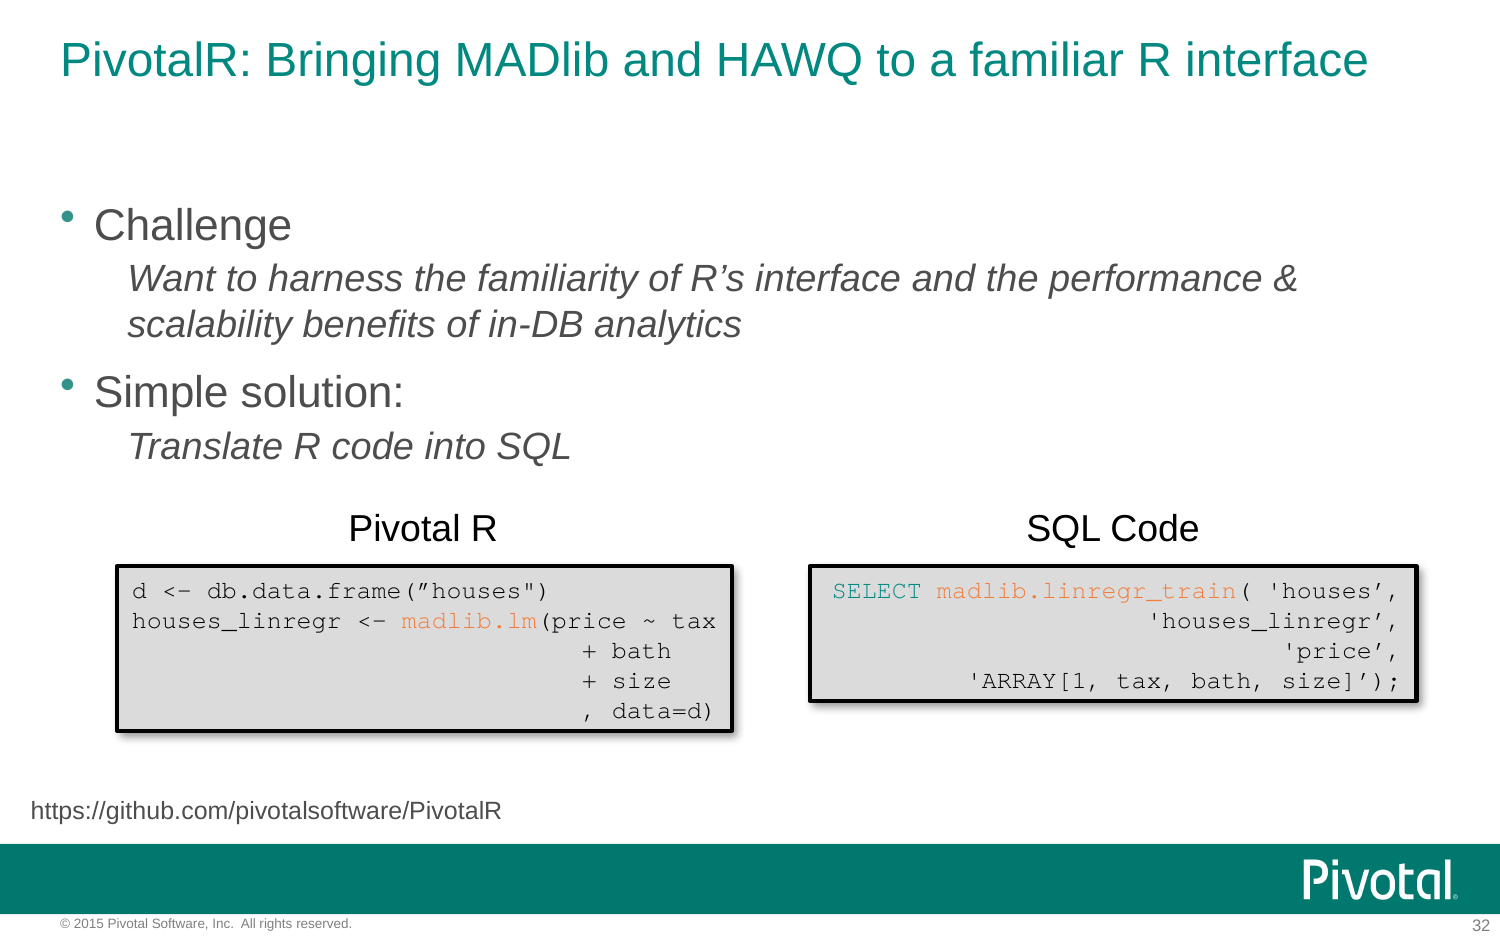

# PivotalR: Bringing MADlib and HAWQ to a familiar R interface
Challenge
Want to harness the familiarity of R’s interface and the performance & scalability benefits of in-DB analytics
Simple solution:
Translate R code into SQL
Pivotal R
d <- db.data.frame(”houses")
houses_linregr <- madlib.lm(price ~ tax
			+ bath
			+ size
			, data=d)
SQL Code
SELECT madlib.linregr_train( 'houses’,
'houses_linregr’,
'price’,
'ARRAY[1, tax, bath, size]’);
https://github.com/pivotalsoftware/PivotalR